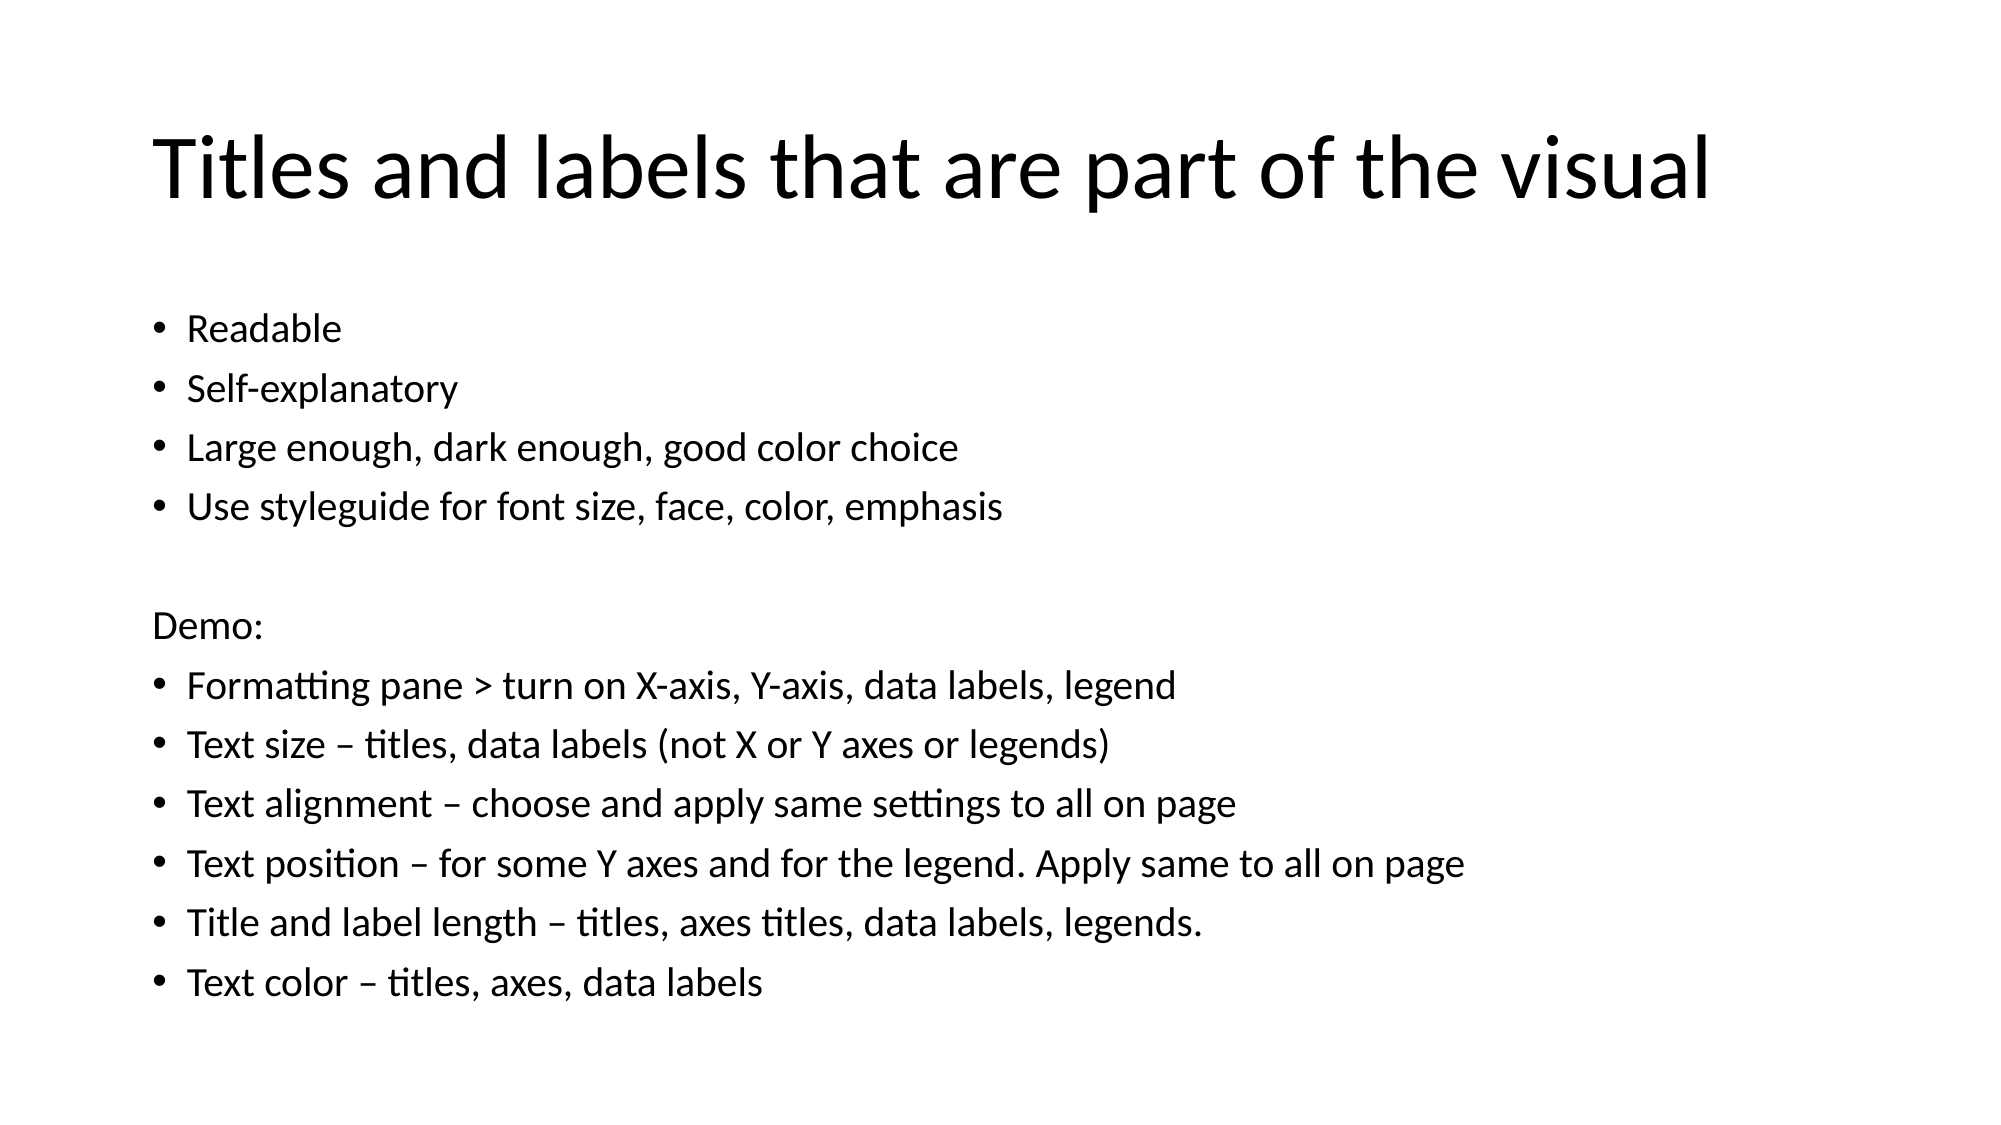

# Titles and labels that are part of the visual
Readable
Self-explanatory
Large enough, dark enough, good color choice
Use styleguide for font size, face, color, emphasis

Demo:
Formatting pane > turn on X-axis, Y-axis, data labels, legend
Text size – titles, data labels (not X or Y axes or legends)
Text alignment – choose and apply same settings to all on page
Text position – for some Y axes and for the legend. Apply same to all on page
Title and label length – titles, axes titles, data labels, legends.
Text color – titles, axes, data labels